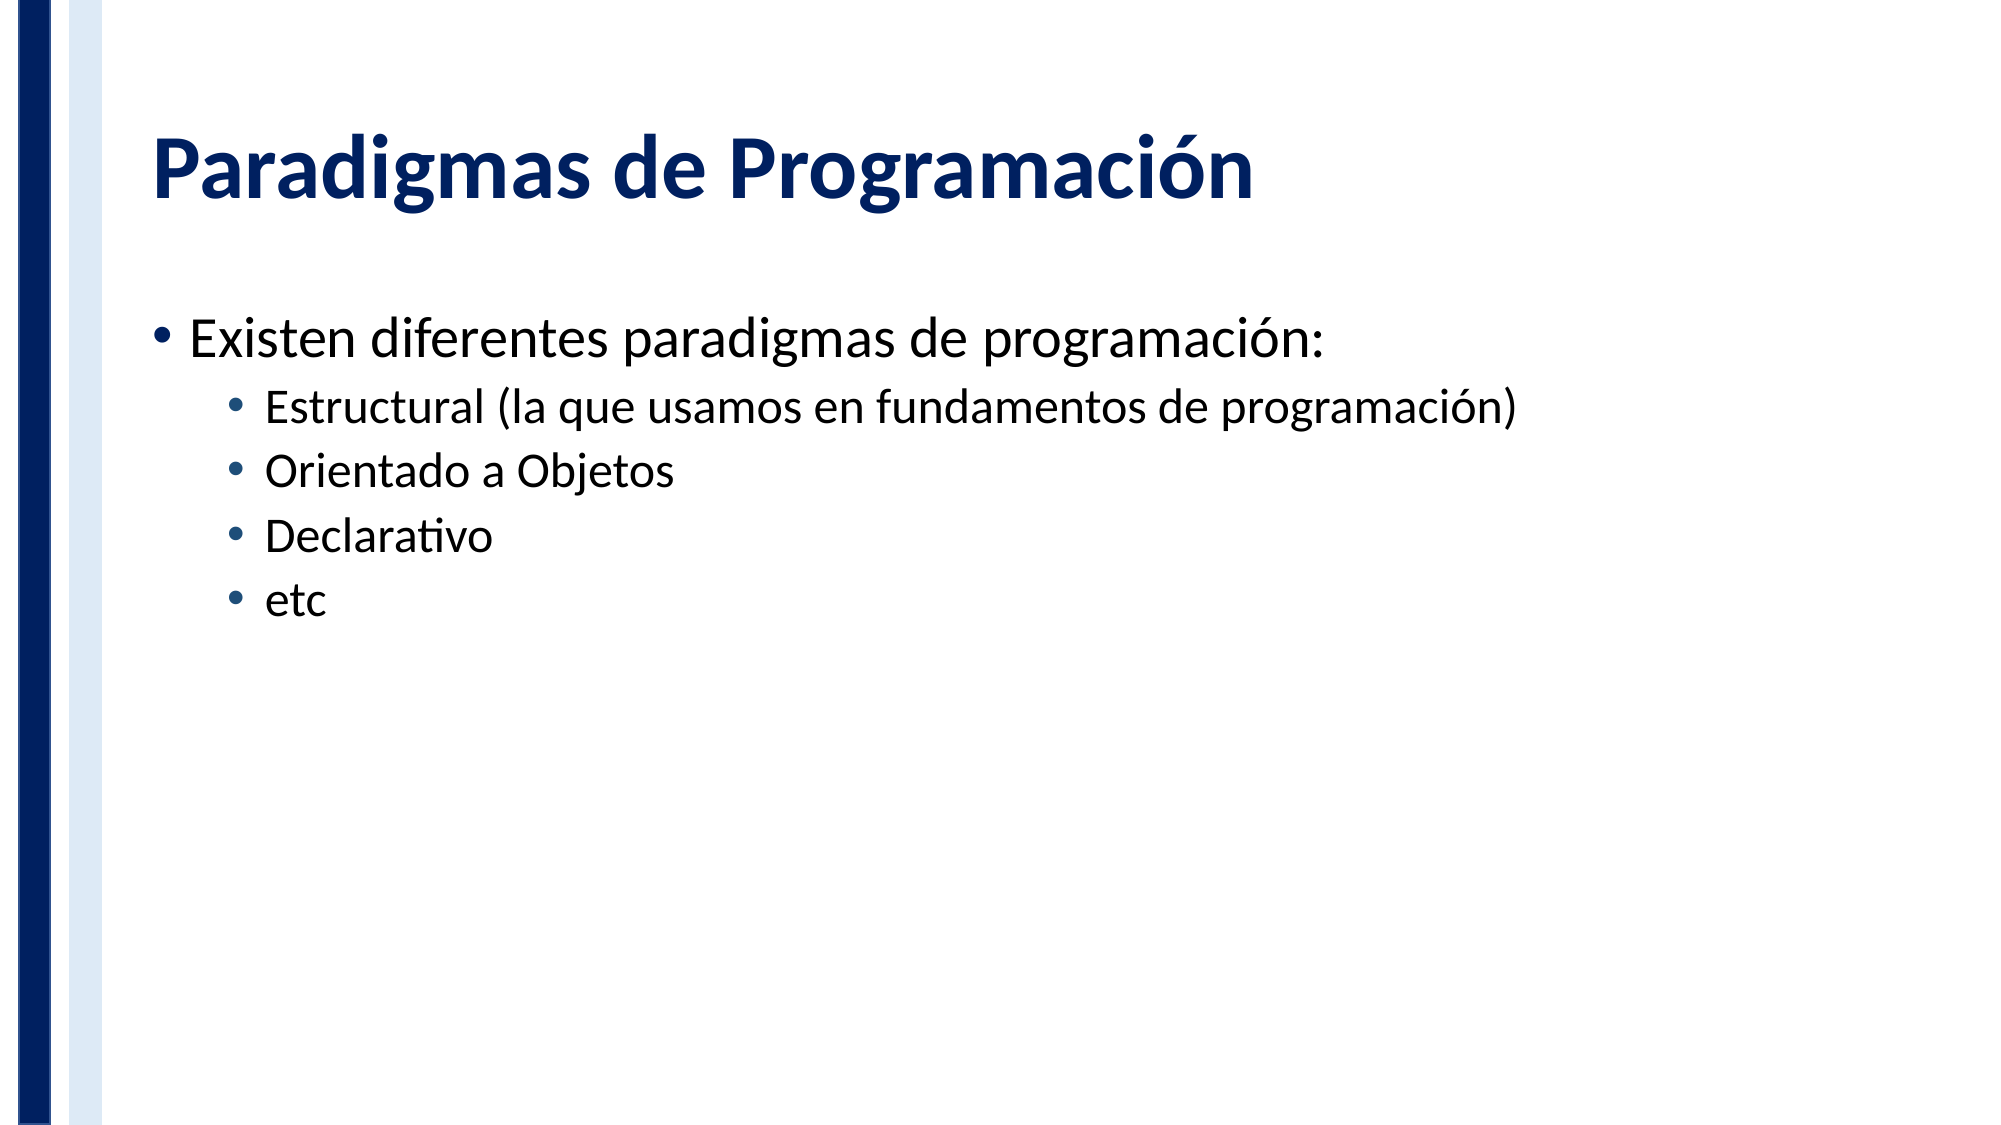

# Paradigmas de Programación
Existen diferentes paradigmas de programación:
Estructural (la que usamos en fundamentos de programación)
Orientado a Objetos
Declarativo
etc